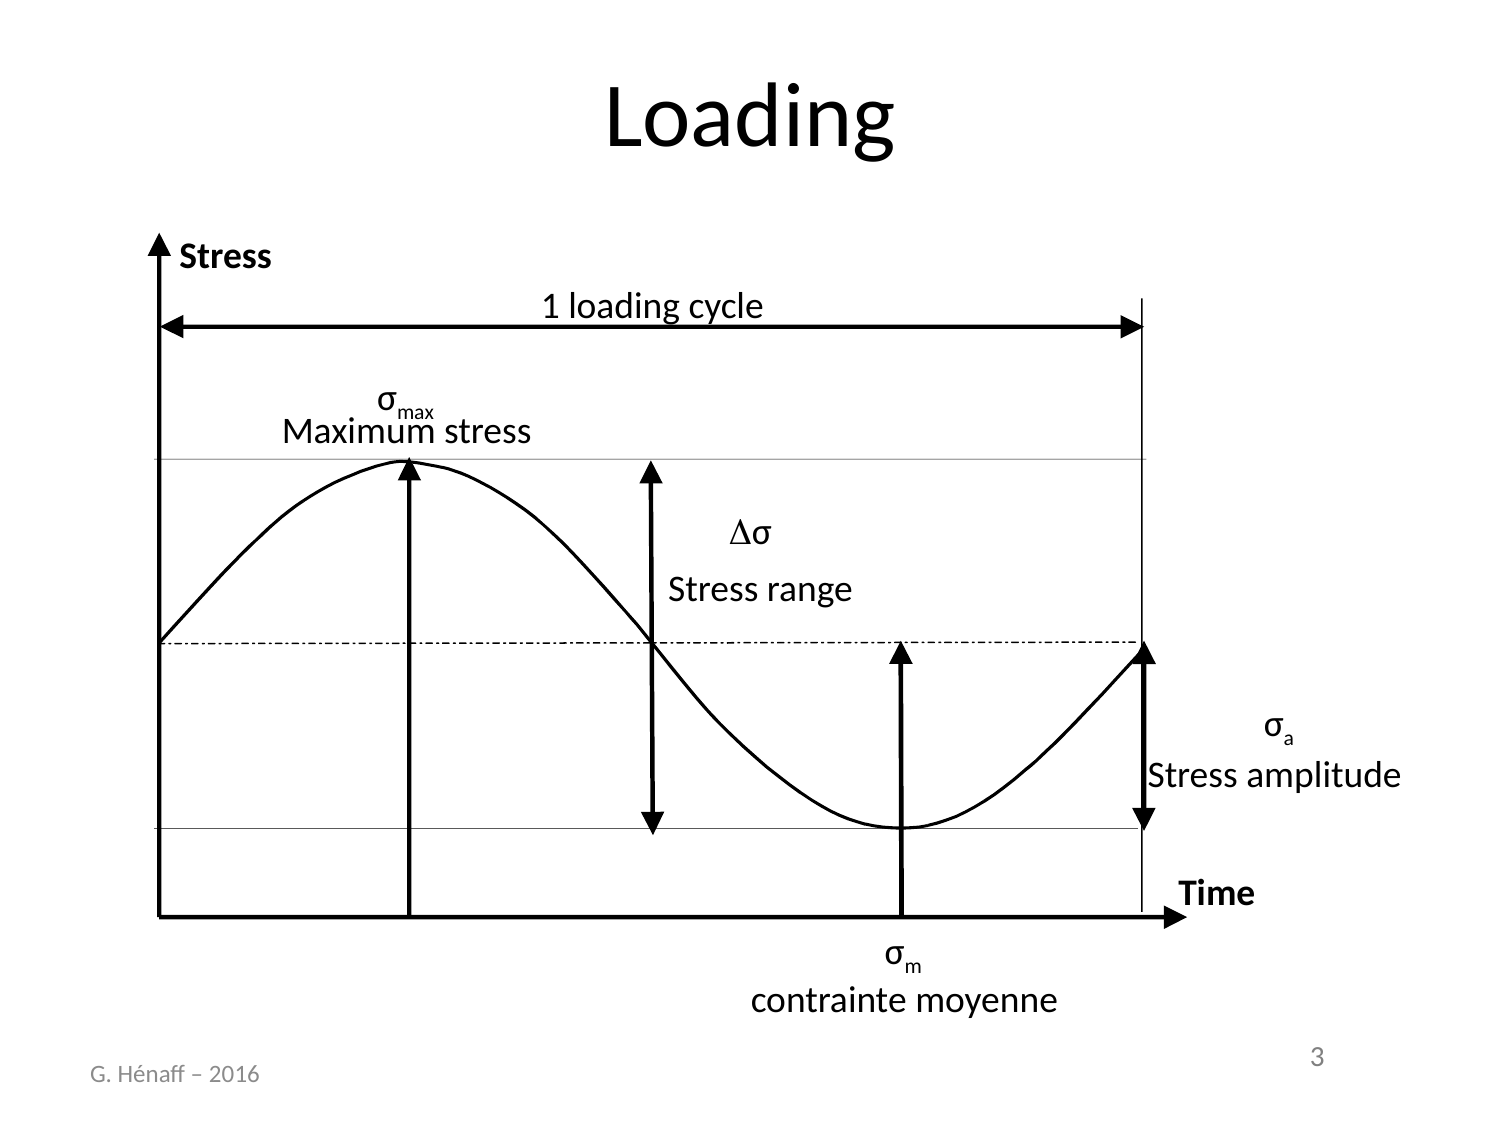

# Loading

Stress

1 loading cycle

σmax
Maximum stress

Δσ
Stress range

 σa
Stress amplitude

Time

σm
contrainte moyenne
G. Hénaff – 2016